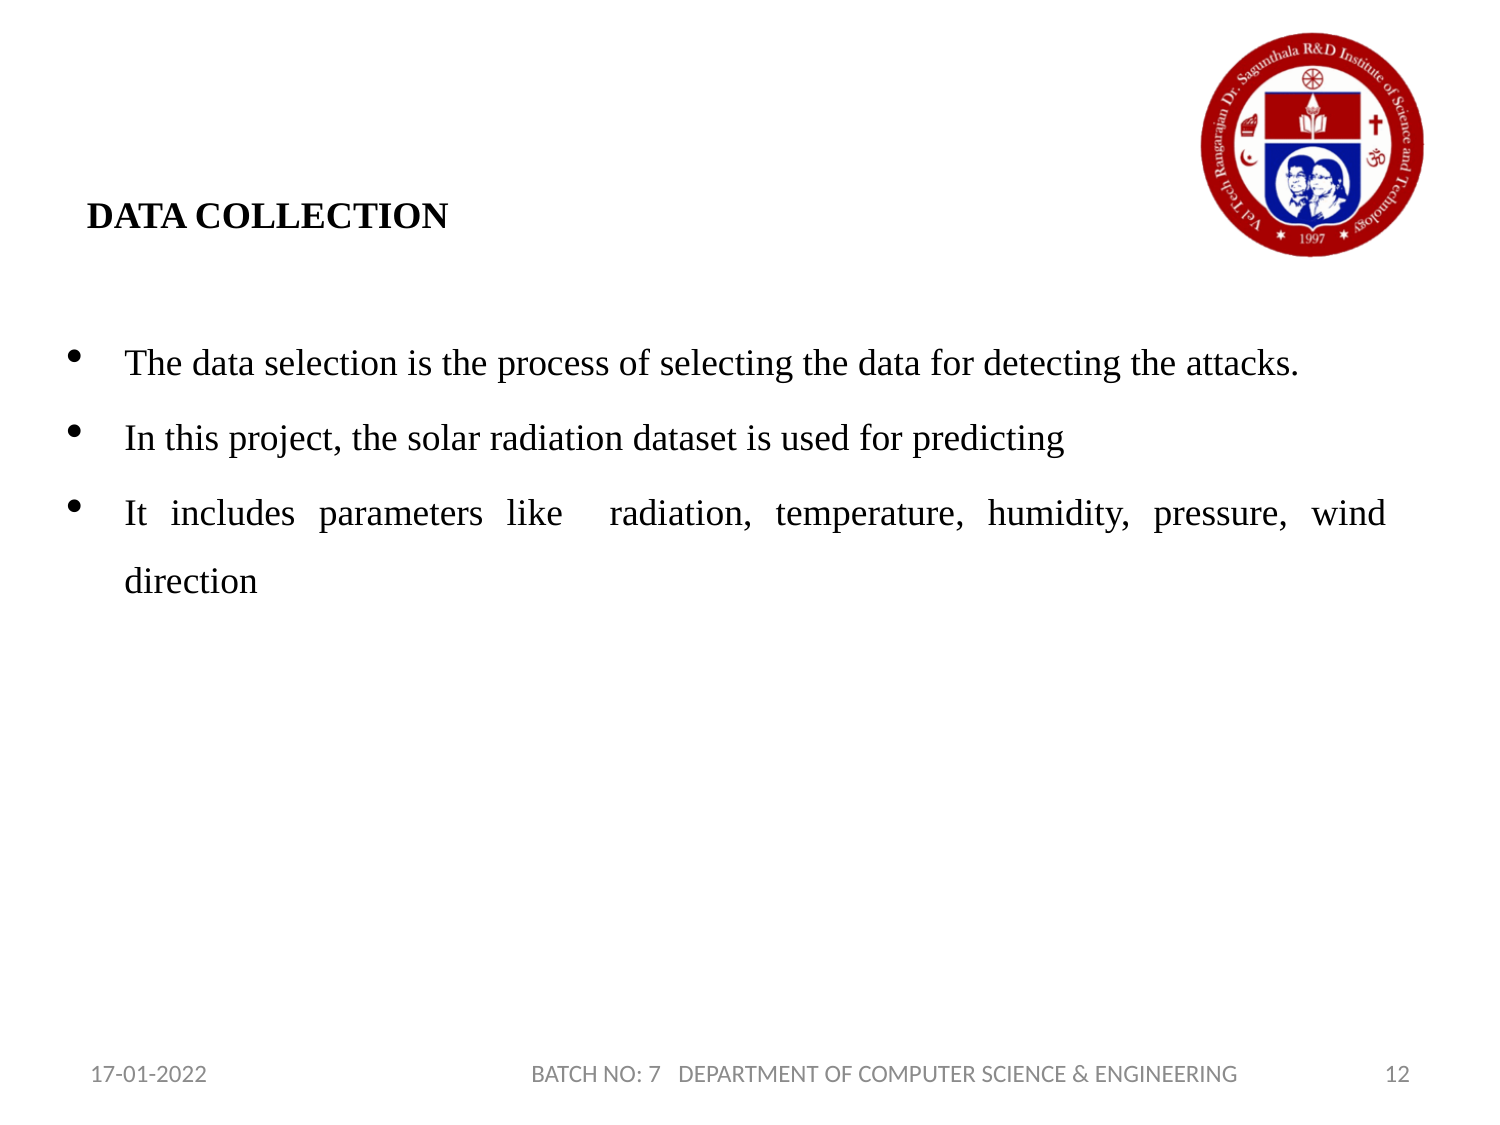

DATA COLLECTION

The data selection is the process of selecting the data for detecting the attacks.
In this project, the solar radiation dataset is used for predicting
It includes parameters like  radiation, temperature, humidity, pressure, wind direction
17-01-2022
BATCH NO: 7   DEPARTMENT OF COMPUTER SCIENCE & ENGINEERING
12